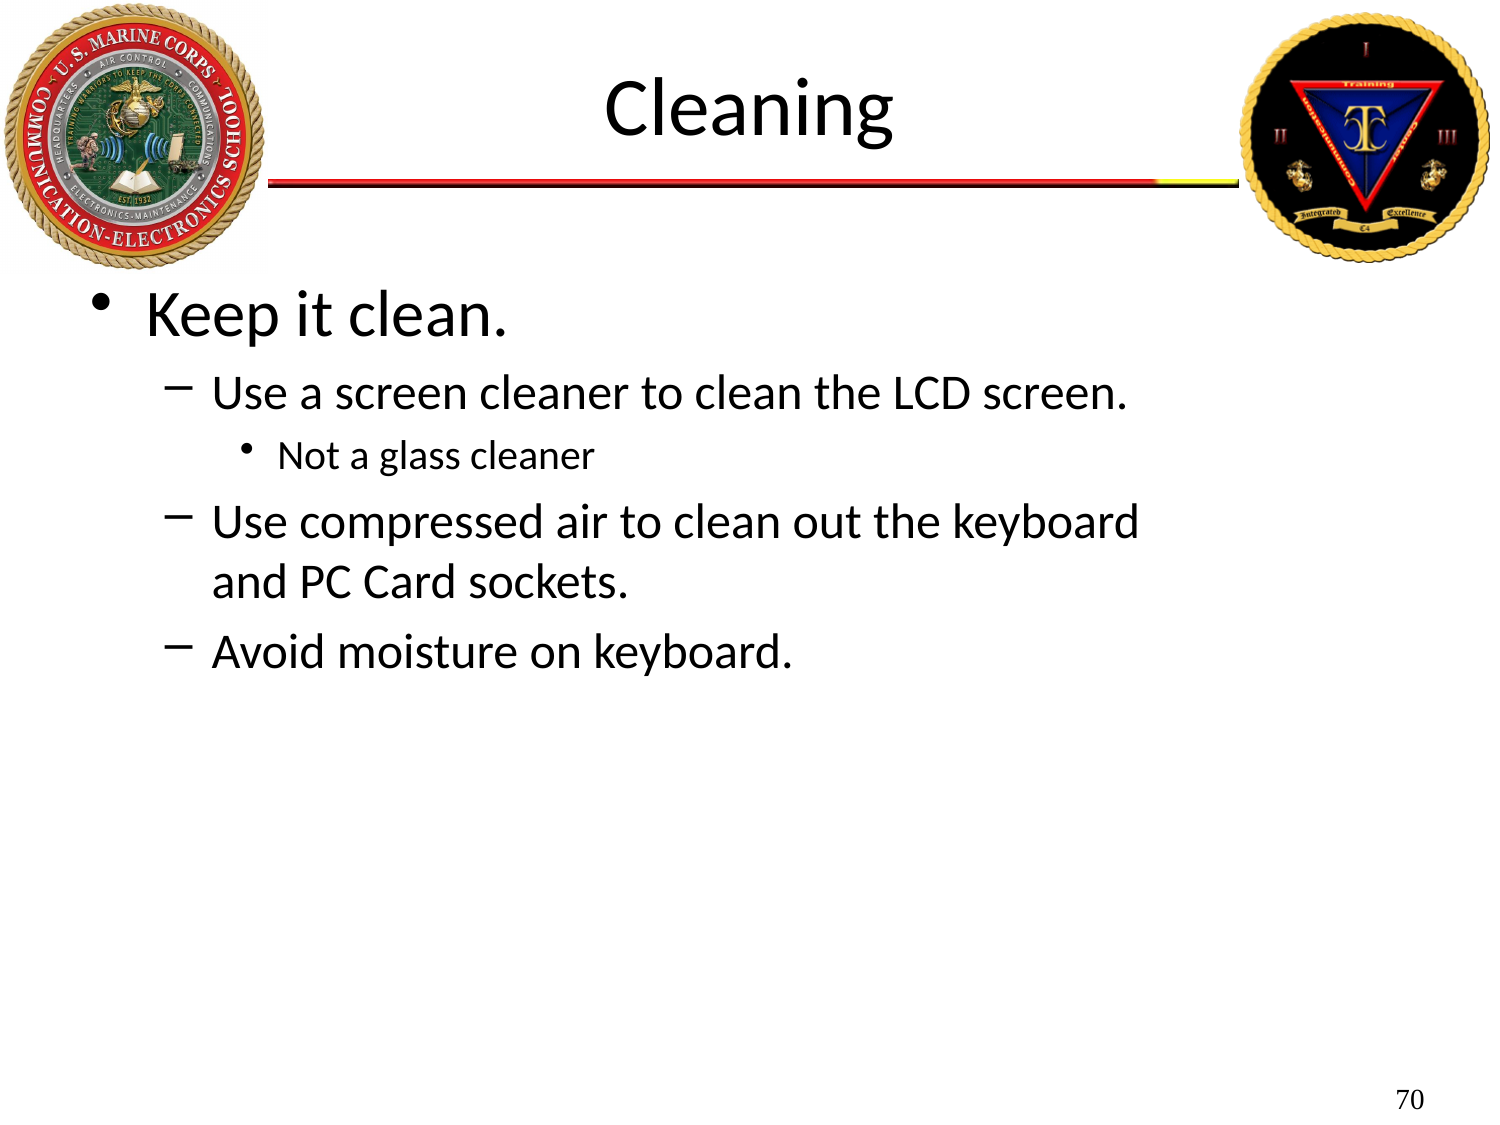

# Cleaning
Keep it clean.
Use a screen cleaner to clean the LCD screen.
Not a glass cleaner
Use compressed air to clean out the keyboard
and PC Card sockets.
Avoid moisture on keyboard.